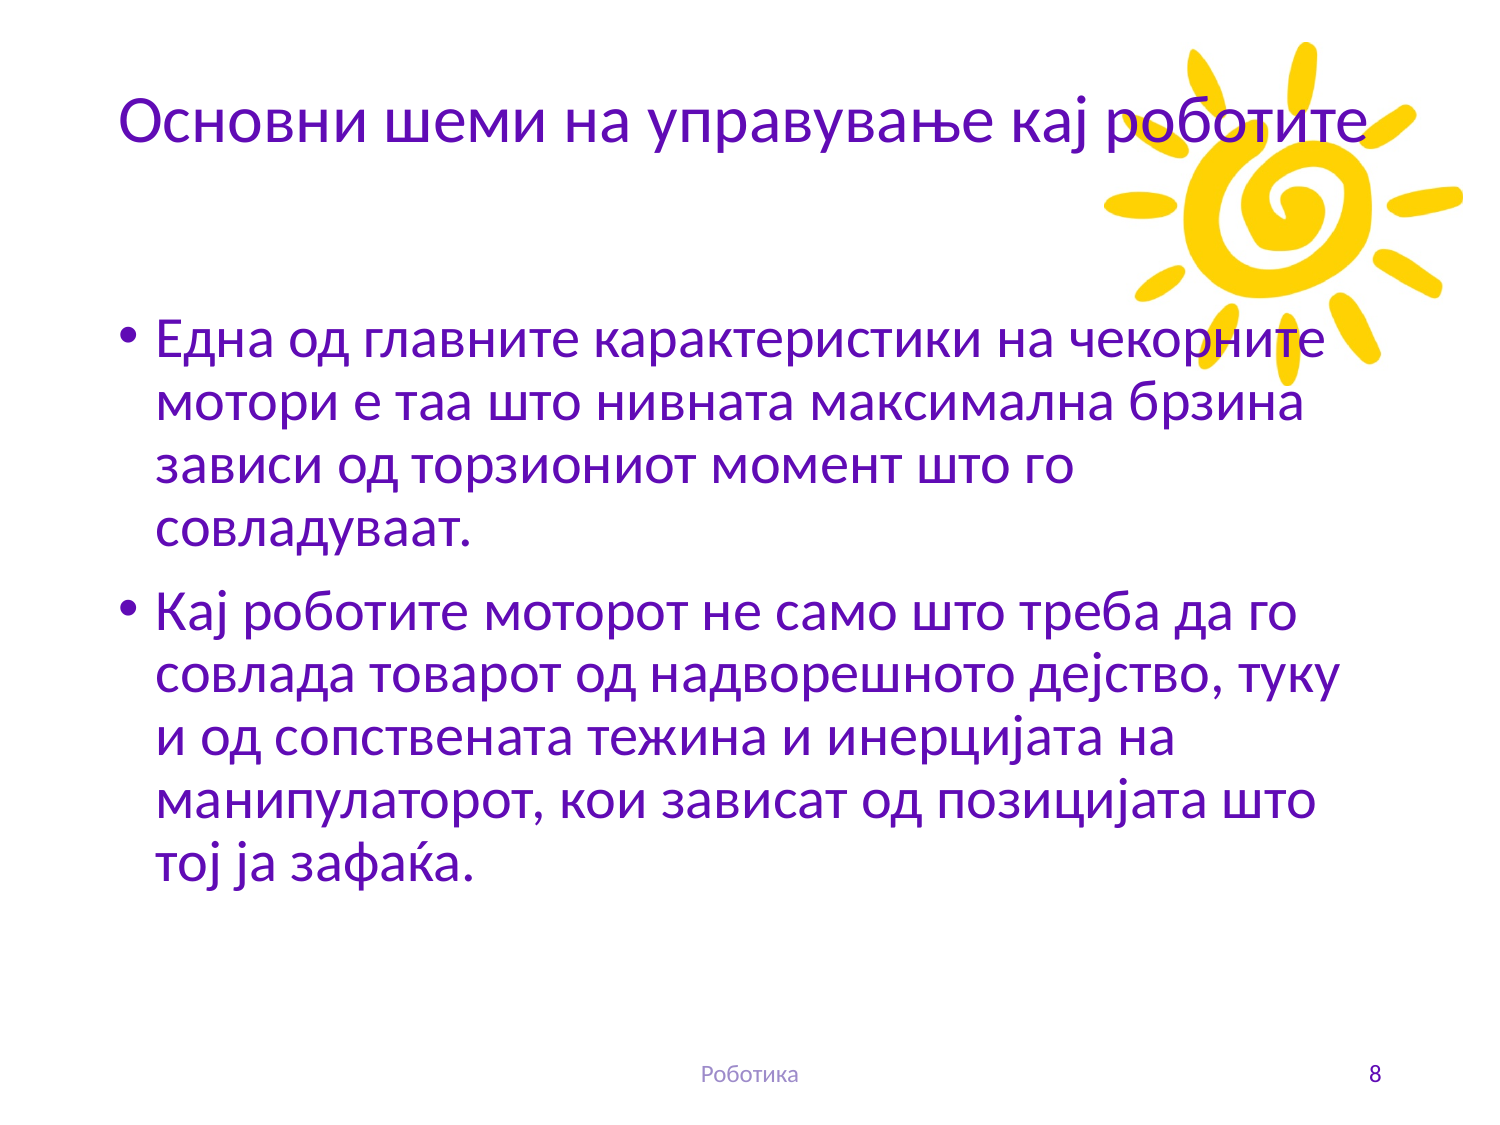

# Основни шеми на управување кај роботите
Една од главните карактеристики на чекорните мотори е таа што нивната максимална брзина зависи од торзиониот момент што го совладуваат.
Кај роботите моторот не само што треба да го совлада товарот од надворешното дејство, туку и од сопствената тежина и инерцијата на манипулаторот, кои зависат од позицијата што тој ја зафаќа.
Роботика
8